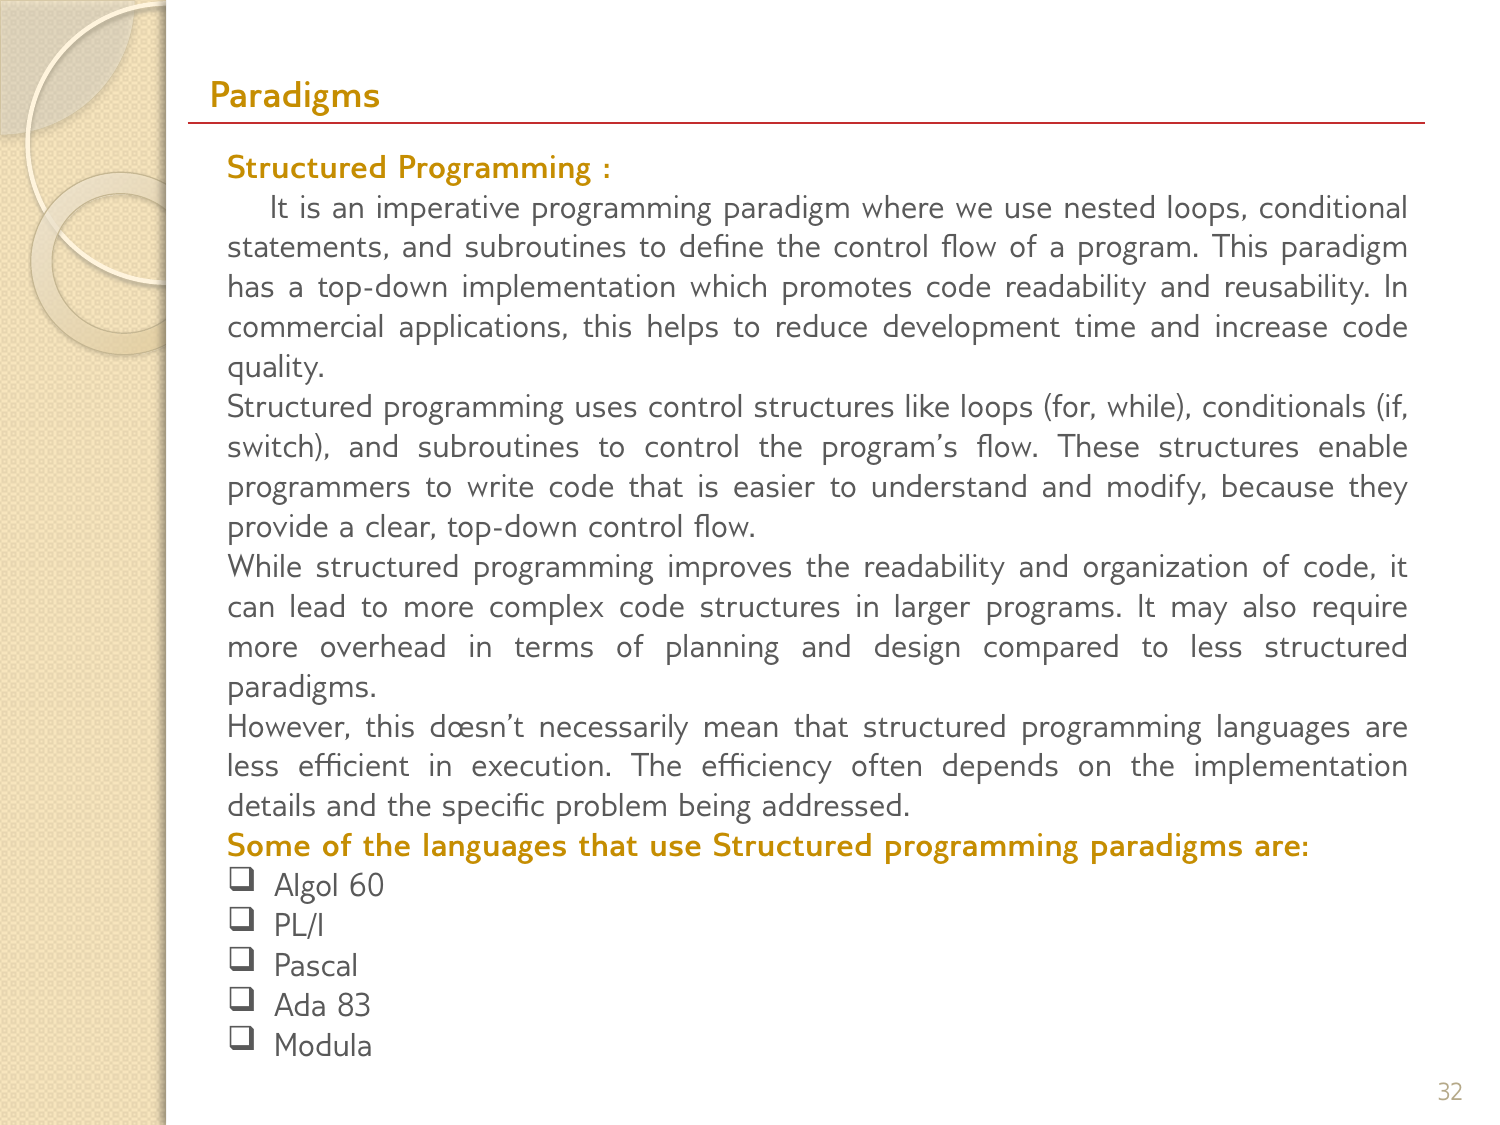

Paradigms
Structured Programming :
    It is an imperative programming paradigm where we use nested loops, conditional statements, and subroutines to define the control flow of a program. This paradigm has a top-down implementation which promotes code readability and reusability. In commercial applications, this helps to reduce development time and increase code quality.
Structured programming uses control structures like loops (for, while), conditionals (if, switch), and subroutines to control the program’s flow. These structures enable programmers to write code that is easier to understand and modify, because they provide a clear, top-down control flow.
While structured programming improves the readability and organization of code, it can lead to more complex code structures in larger programs. It may also require more overhead in terms of planning and design compared to less structured paradigms.
However, this doesn’t necessarily mean that structured programming languages are less efficient in execution. The efficiency often depends on the implementation details and the specific problem being addressed.
Some of the languages that use Structured programming paradigms are:
Algol 60
PL/I
Pascal
Ada 83
Modula
32